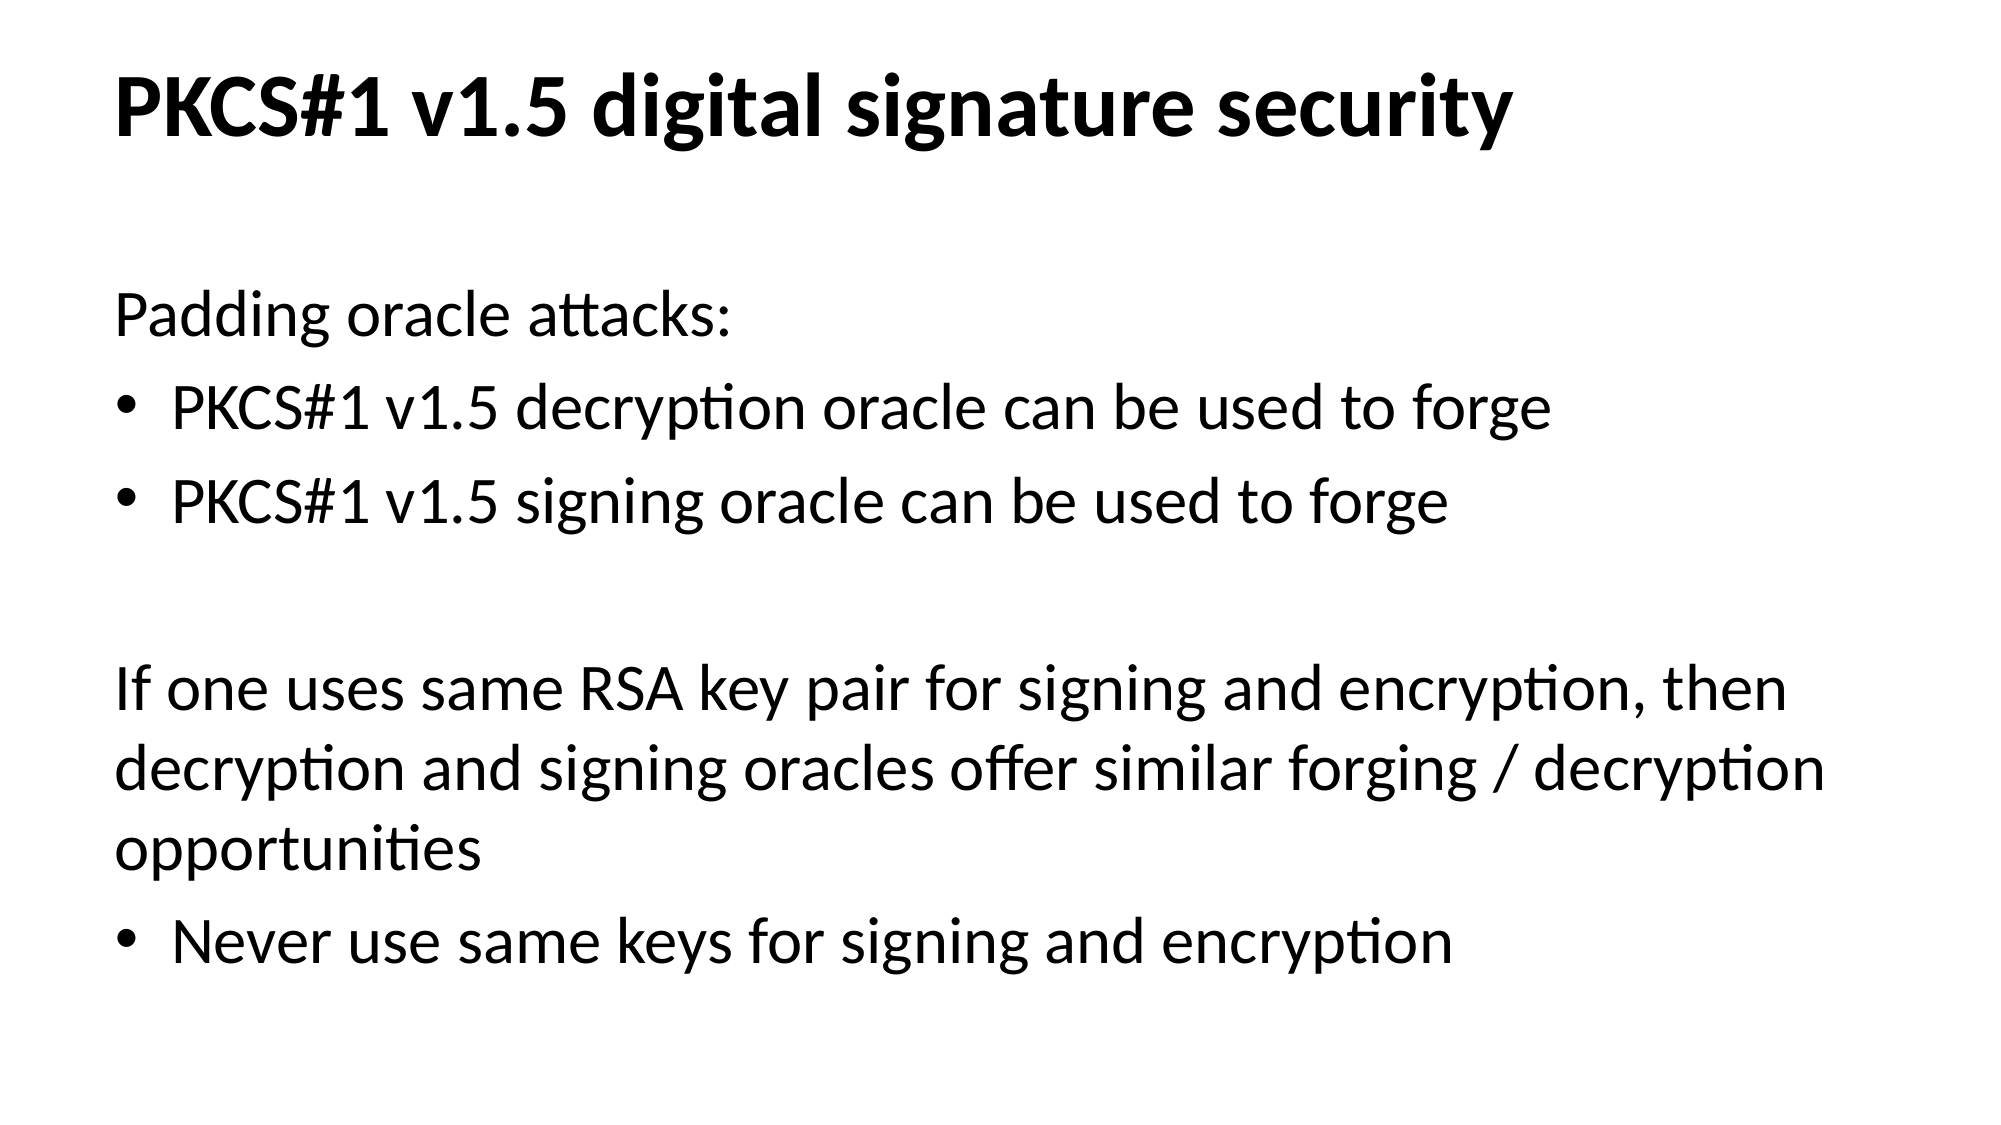

# PKCS#1 v1.5 digital signature security
Padding oracle attacks:
PKCS#1 v1.5 decryption oracle can be used to forge
PKCS#1 v1.5 signing oracle can be used to forge

If one uses same RSA key pair for signing and encryption, then decryption and signing oracles offer similar forging / decryption opportunities
Never use same keys for signing and encryption